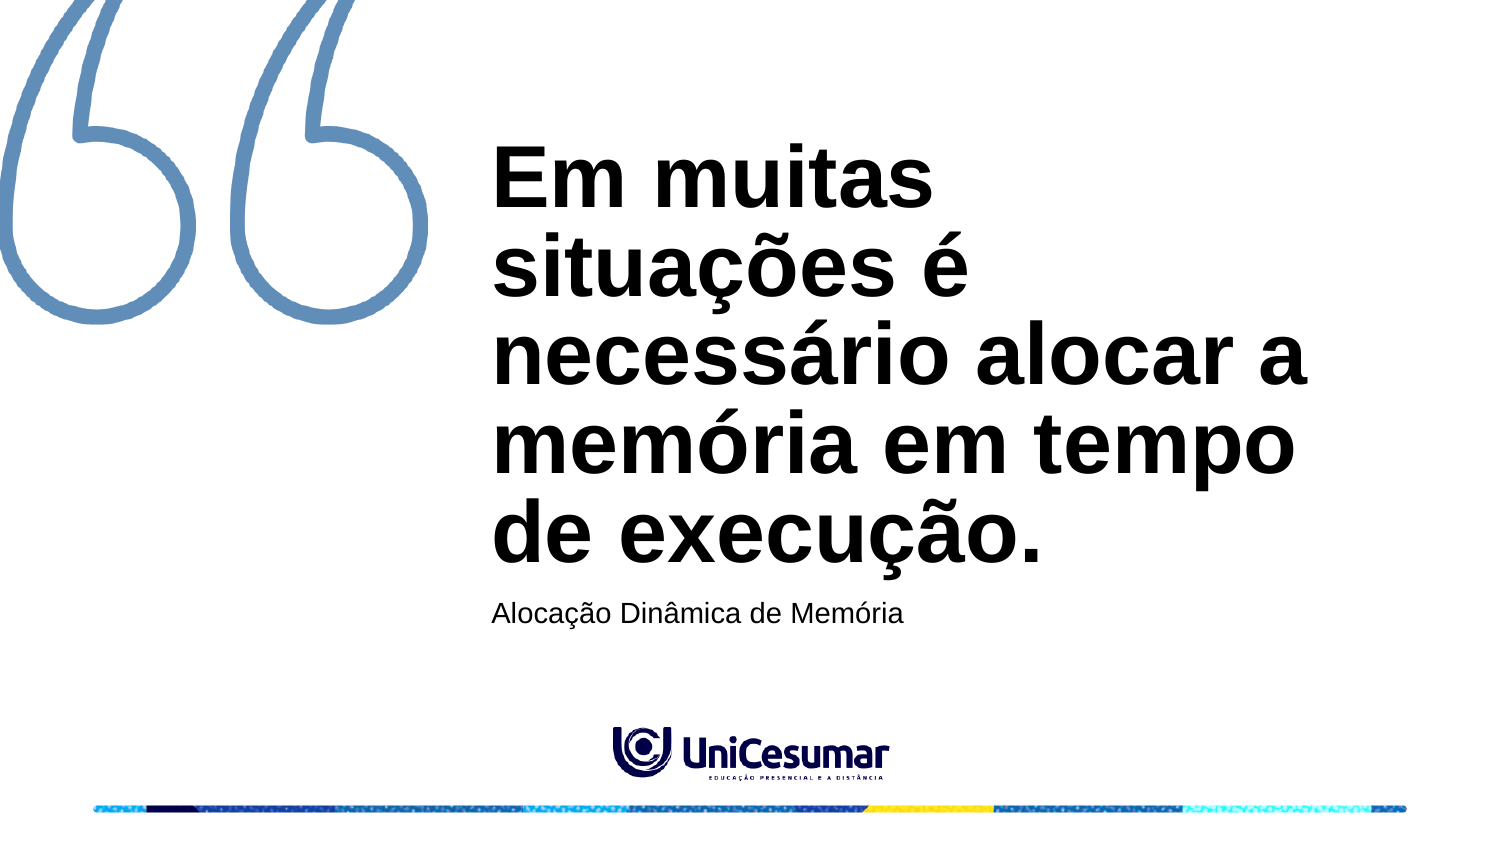

# Em muitas situações é necessário alocar a memória em tempo de execução.
Alocação Dinâmica de Memória